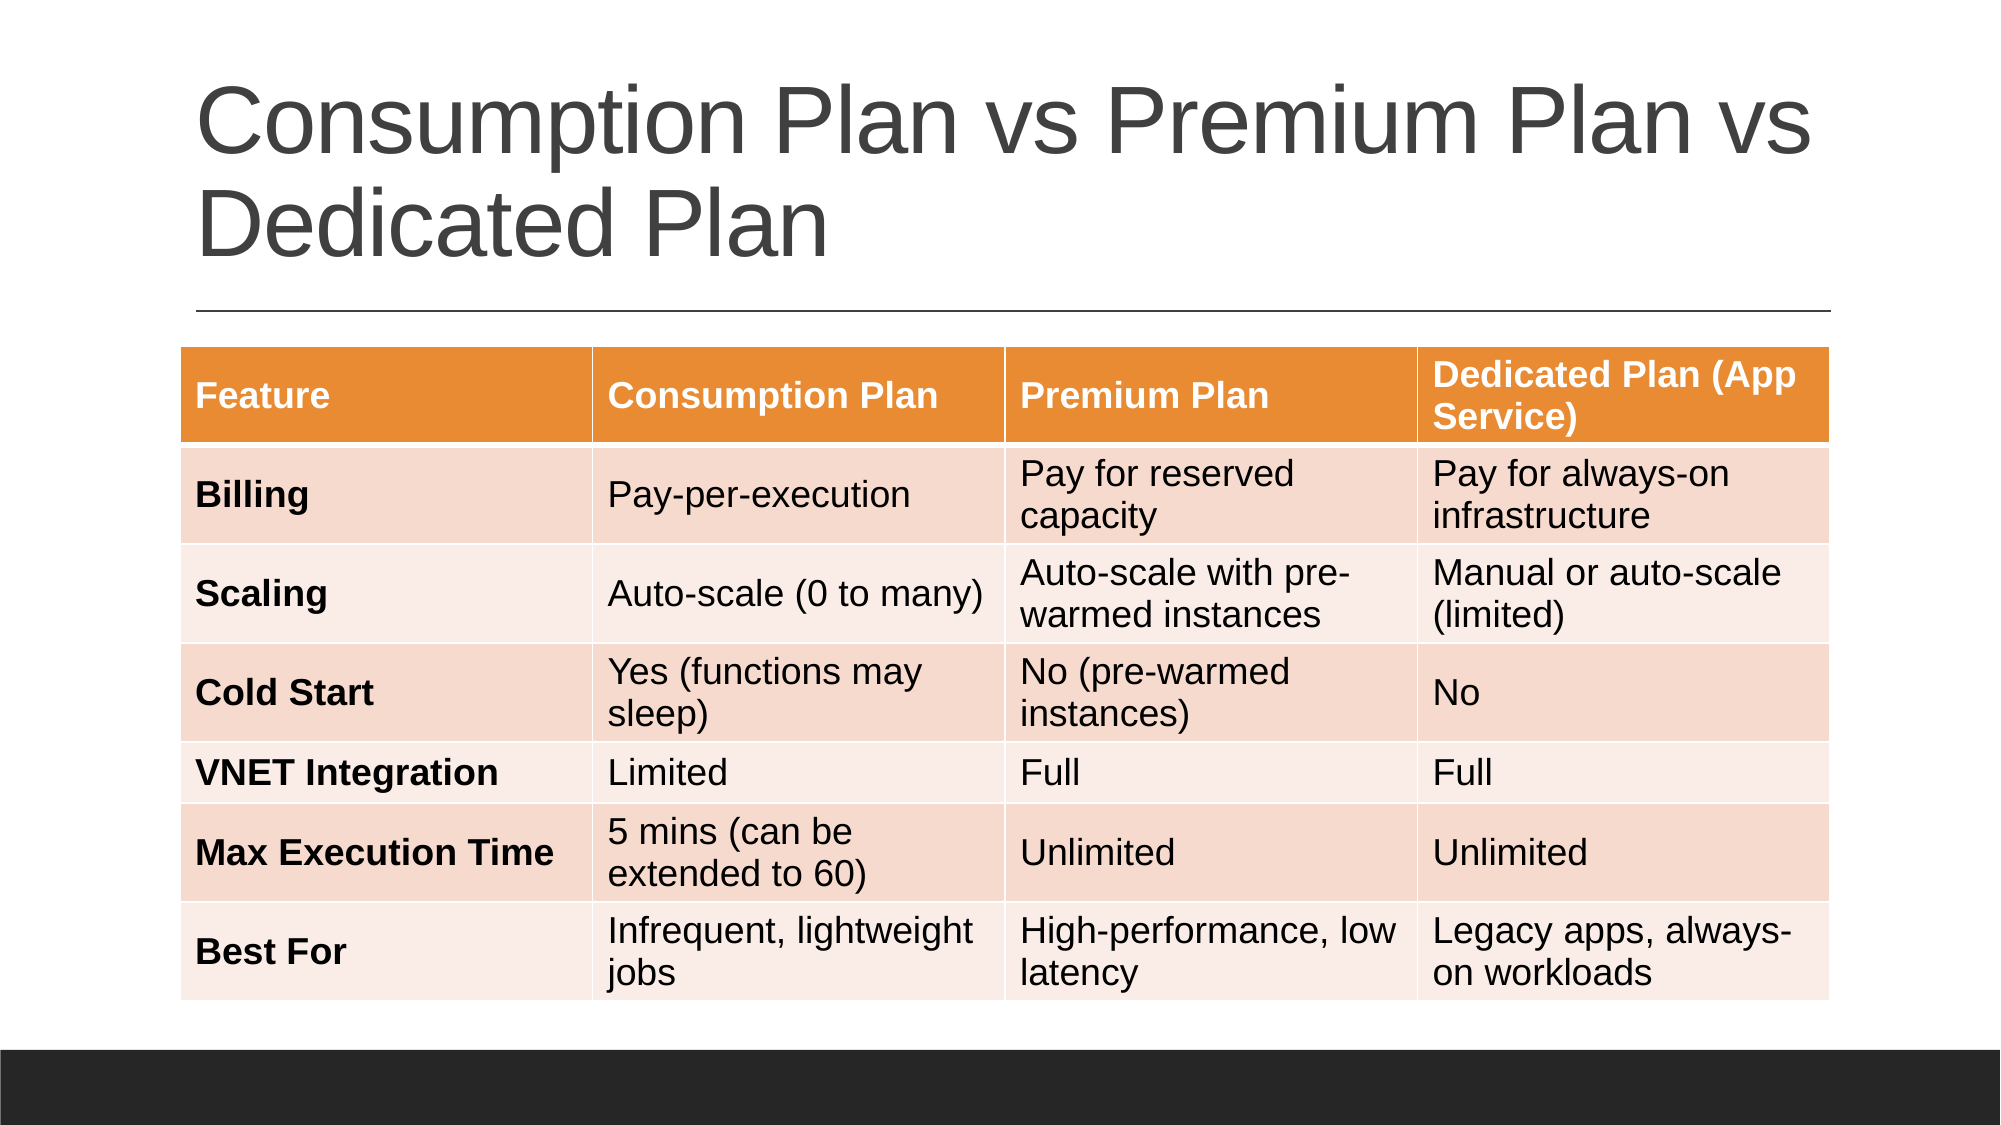

# Consumption Plan vs Premium Plan vs Dedicated Plan
| Feature | Consumption Plan | Premium Plan | Dedicated Plan (App Service) |
| --- | --- | --- | --- |
| Billing | Pay-per-execution | Pay for reserved capacity | Pay for always-on infrastructure |
| Scaling | Auto-scale (0 to many) | Auto-scale with pre-warmed instances | Manual or auto-scale (limited) |
| Cold Start | Yes (functions may sleep) | No (pre-warmed instances) | No |
| VNET Integration | Limited | Full | Full |
| Max Execution Time | 5 mins (can be extended to 60) | Unlimited | Unlimited |
| Best For | Infrequent, lightweight jobs | High-performance, low latency | Legacy apps, always-on workloads |